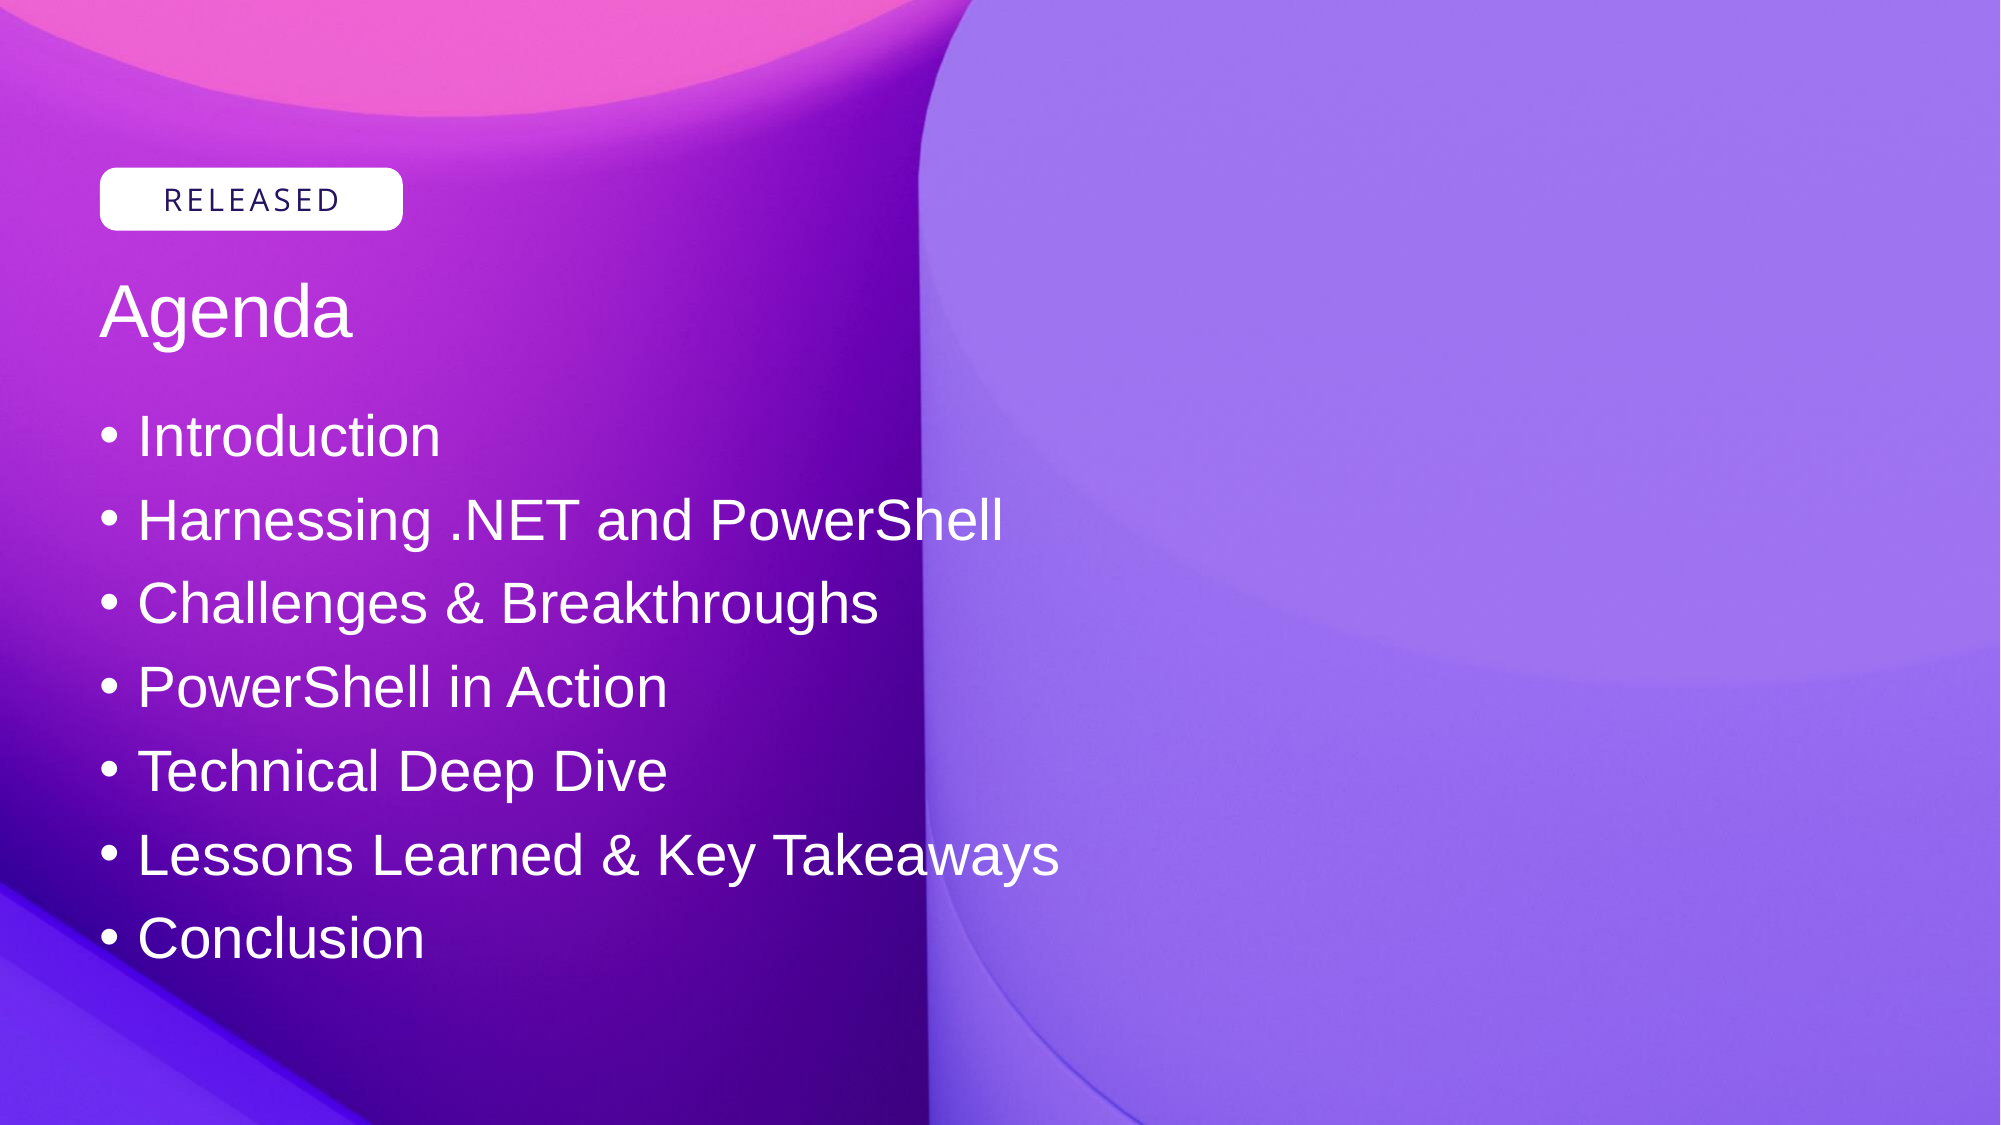

# Agenda
Introduction
Harnessing .NET and PowerShell
Challenges & Breakthroughs
PowerShell in Action
Technical Deep Dive
Lessons Learned & Key Takeaways
Conclusion